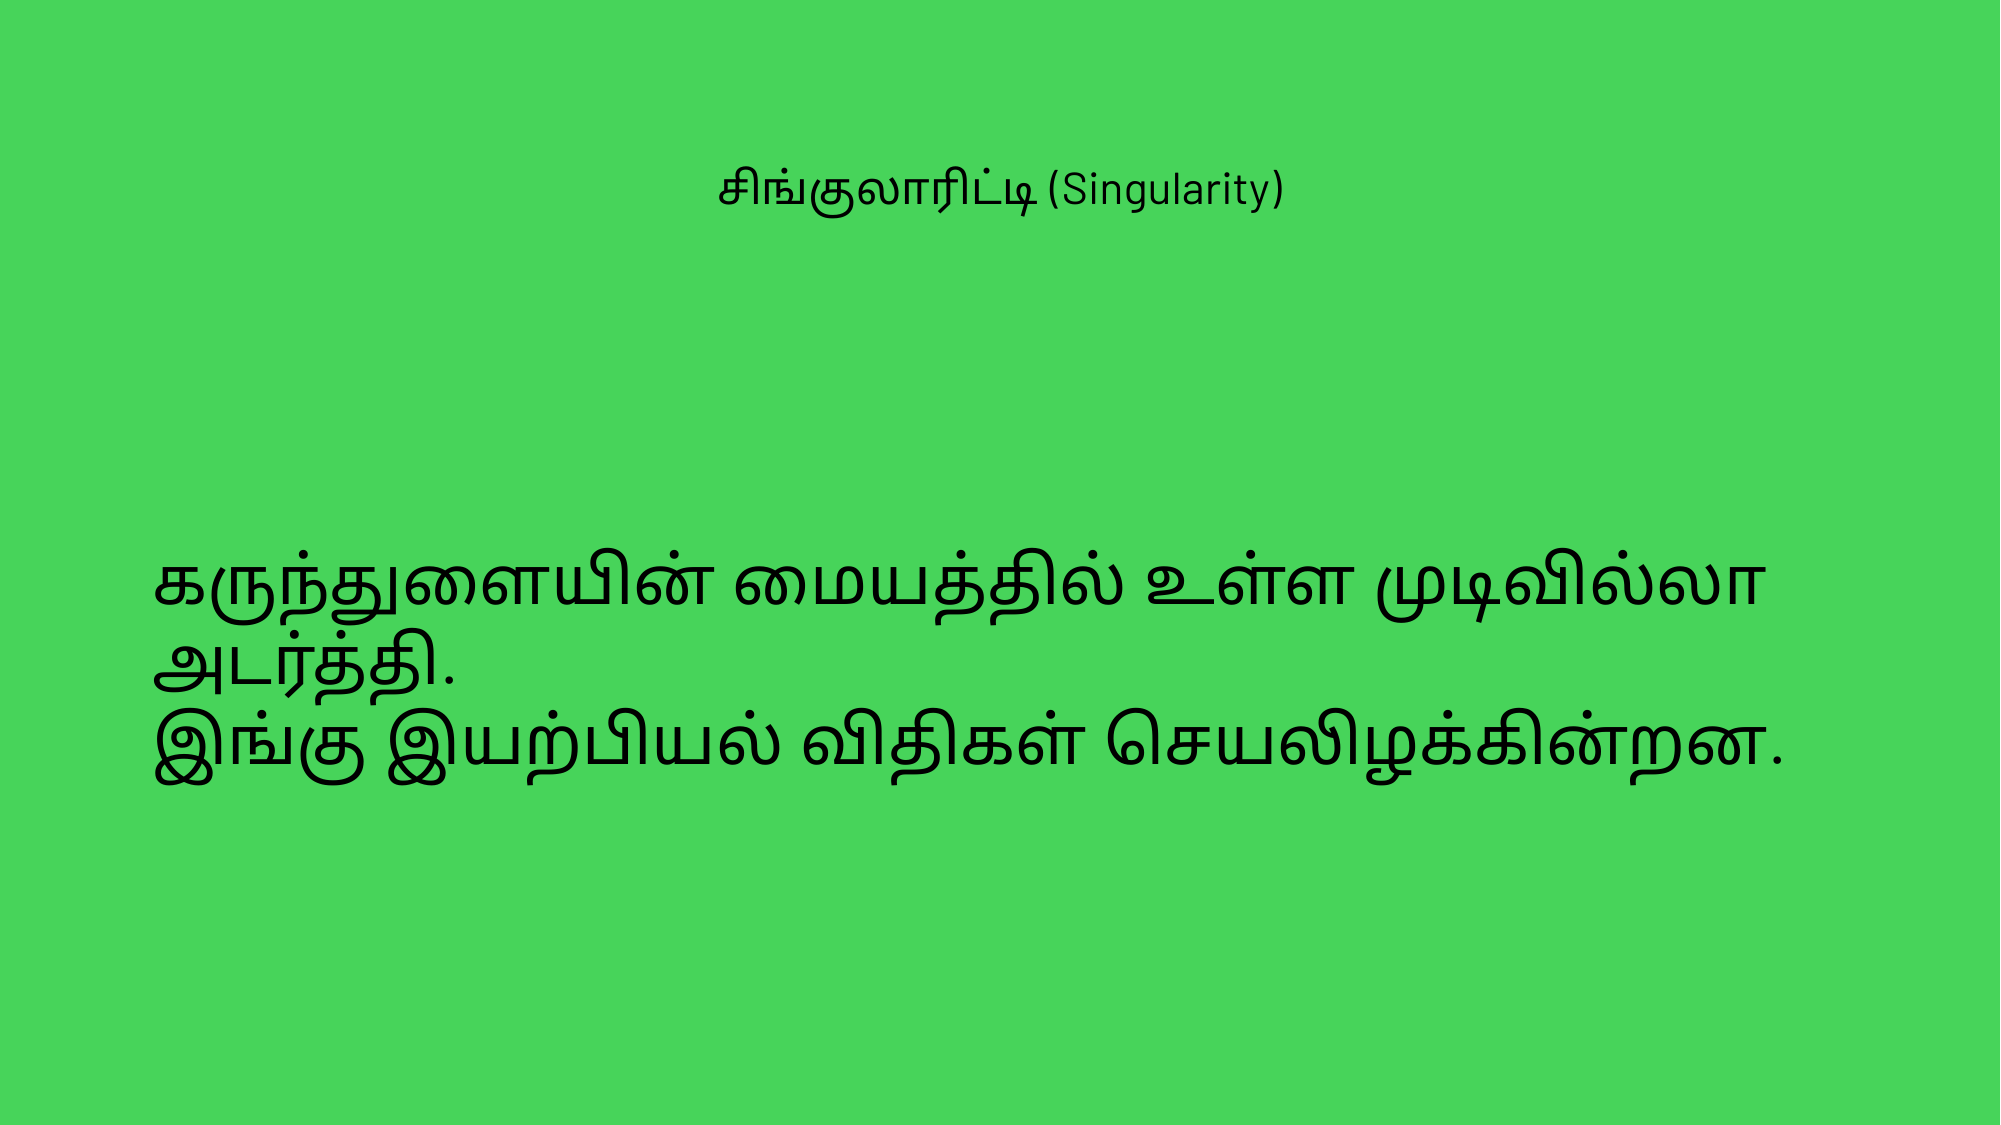

# சிங்குலாரிட்டி (Singularity)

கருந்துளையின் மையத்தில் உள்ள முடிவில்லா அடர்த்தி.
இங்கு இயற்பியல் விதிகள் செயலிழக்கின்றன.